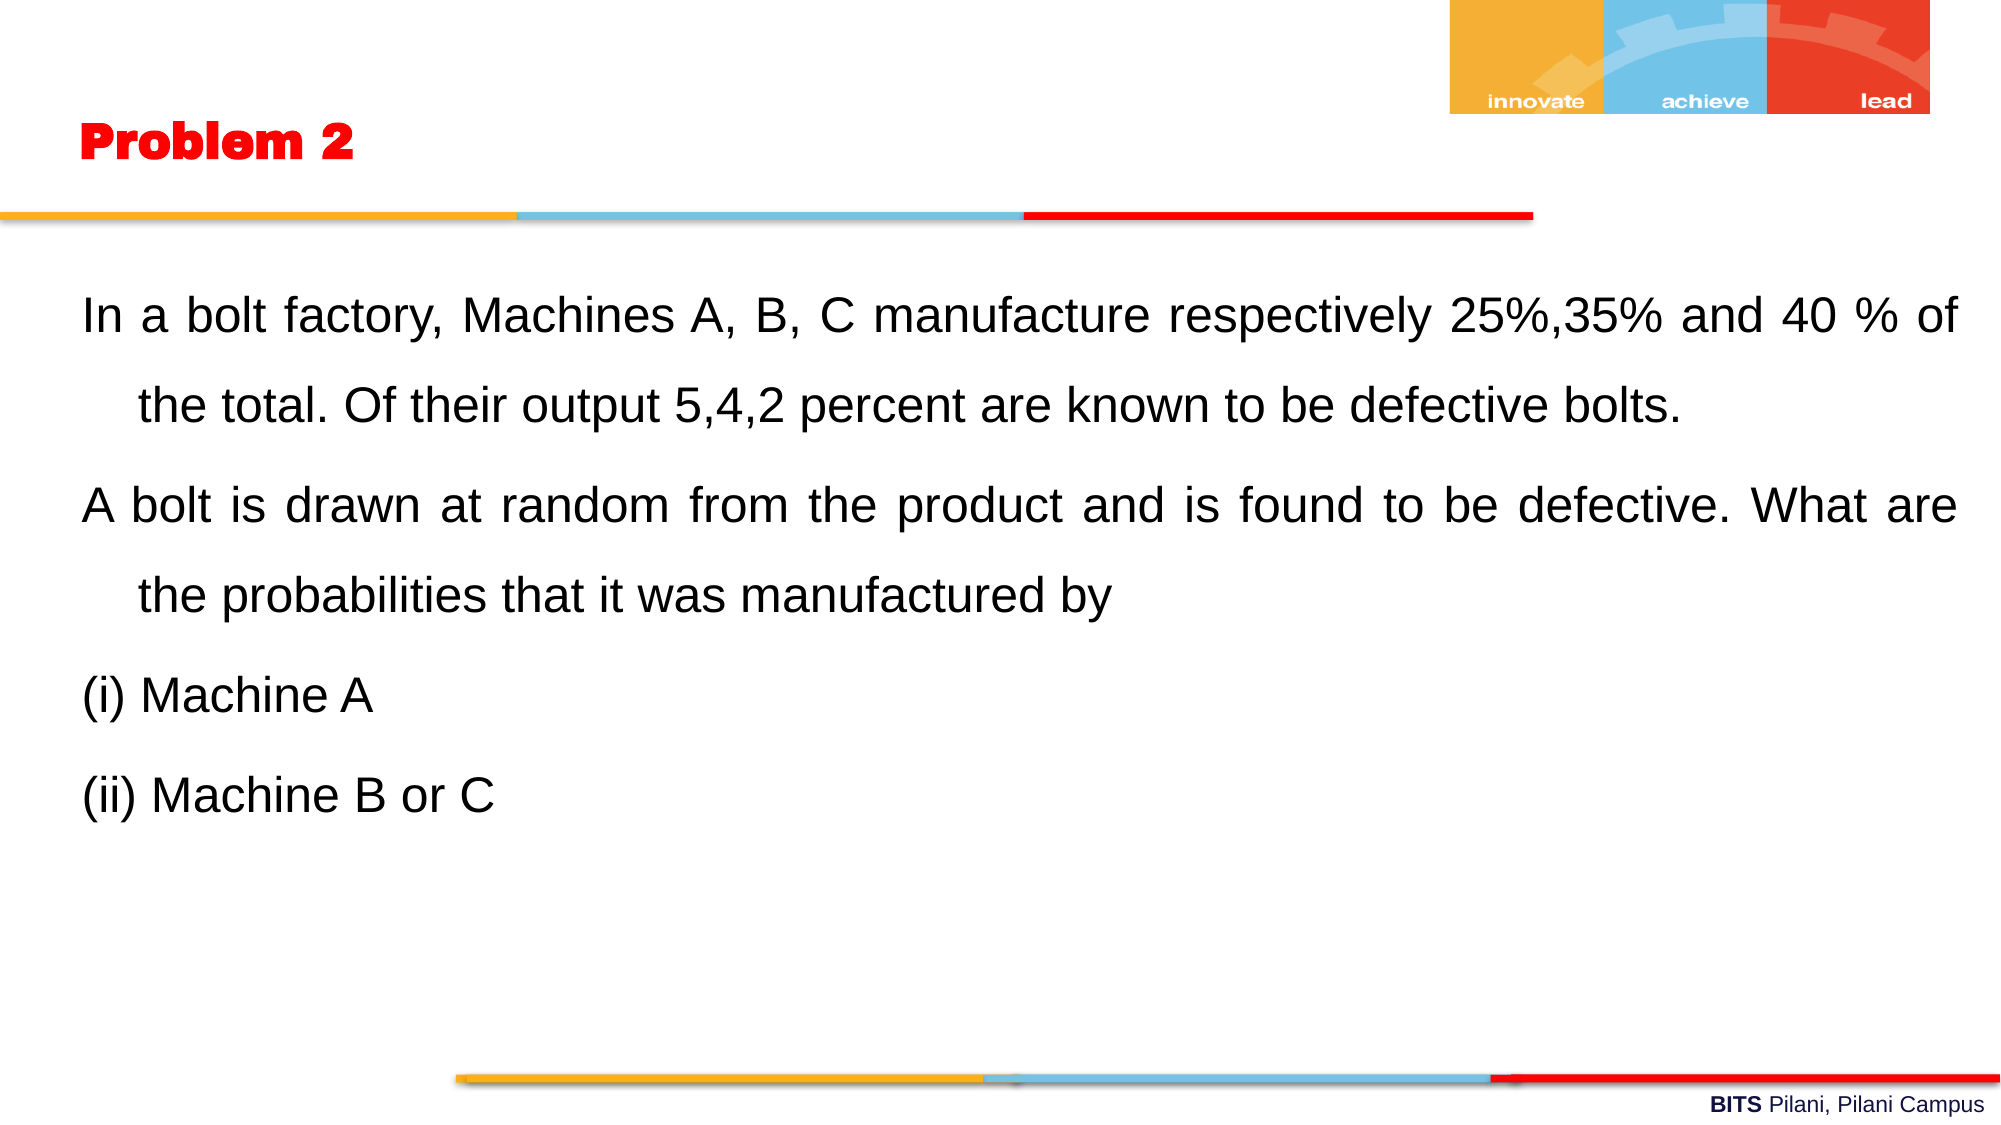

Problem 2
In a bolt factory, Machines A, B, C manufacture respectively 25%,35% and 40 % of the total. Of their output 5,4,2 percent are known to be defective bolts.
A bolt is drawn at random from the product and is found to be defective. What are the probabilities that it was manufactured by
(i) Machine A
(ii) Machine B or C